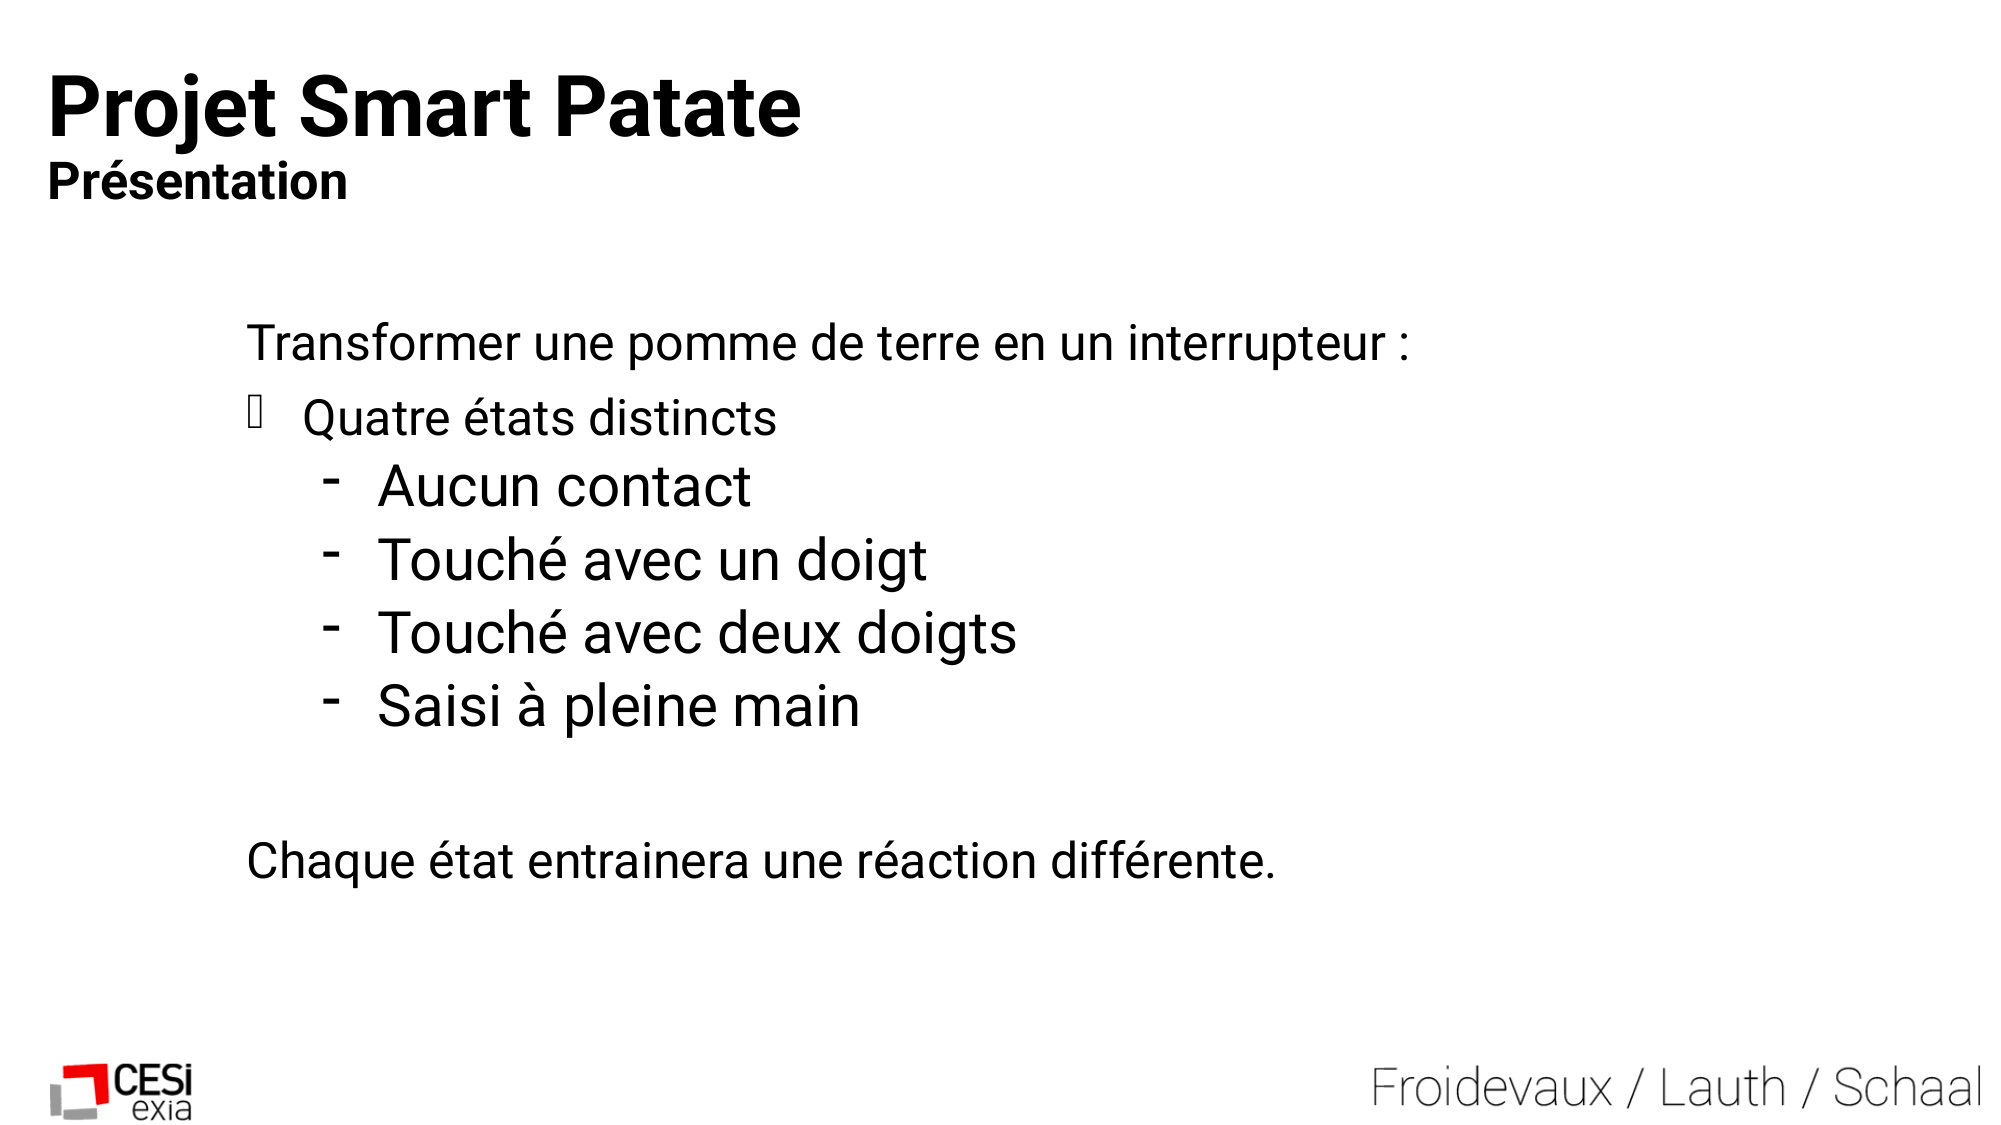

# Projet Smart Patate Présentation
Transformer une pomme de terre en un interrupteur :
Quatre états distincts
Aucun contact
Touché avec un doigt
Touché avec deux doigts
Saisi à pleine main

Chaque état entrainera une réaction différente.